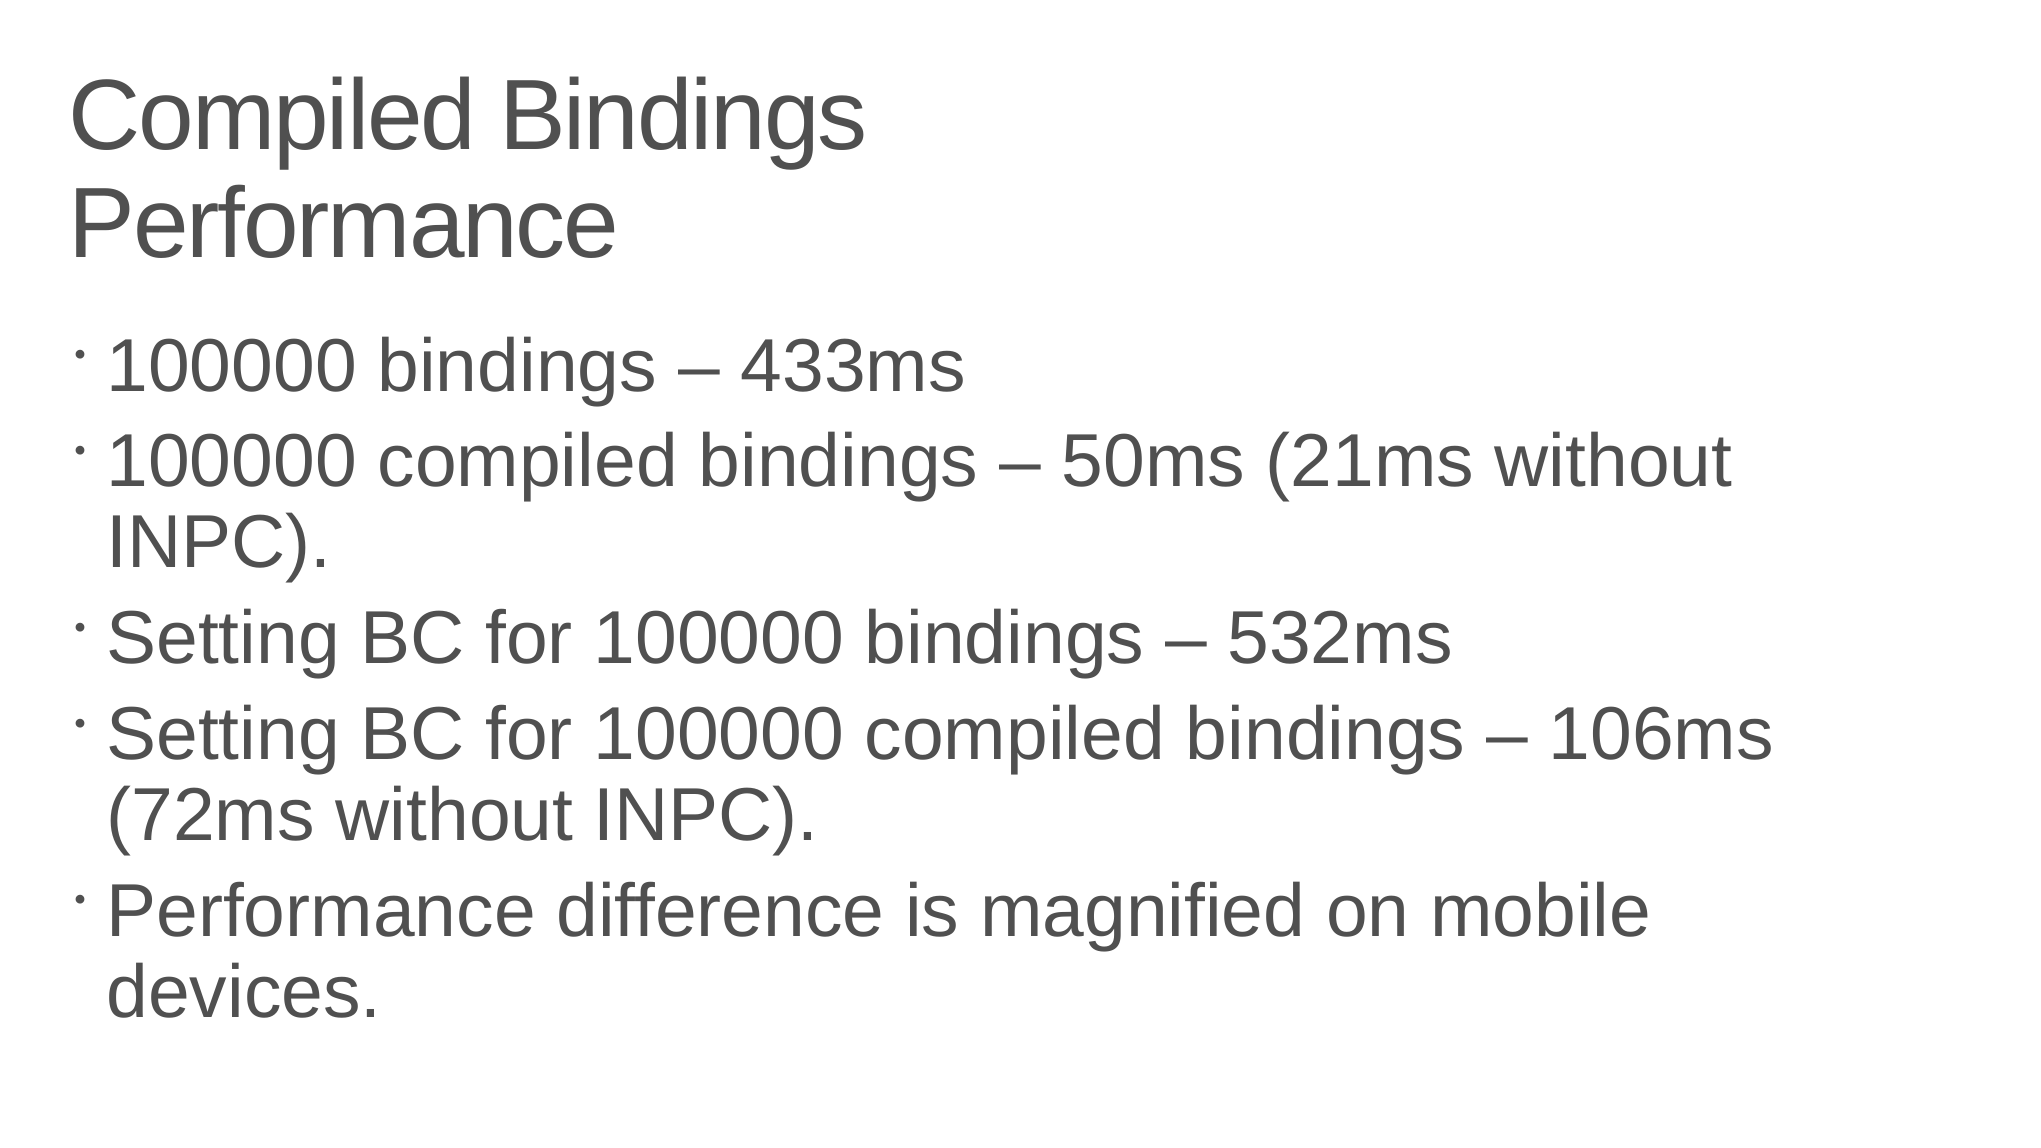

# Compiled Bindings Performance
100000 bindings – 433ms
100000 compiled bindings – 50ms (21ms without INPC).
Setting BC for 100000 bindings – 532ms
Setting BC for 100000 compiled bindings – 106ms (72ms without INPC).
Performance difference is magnified on mobile devices.